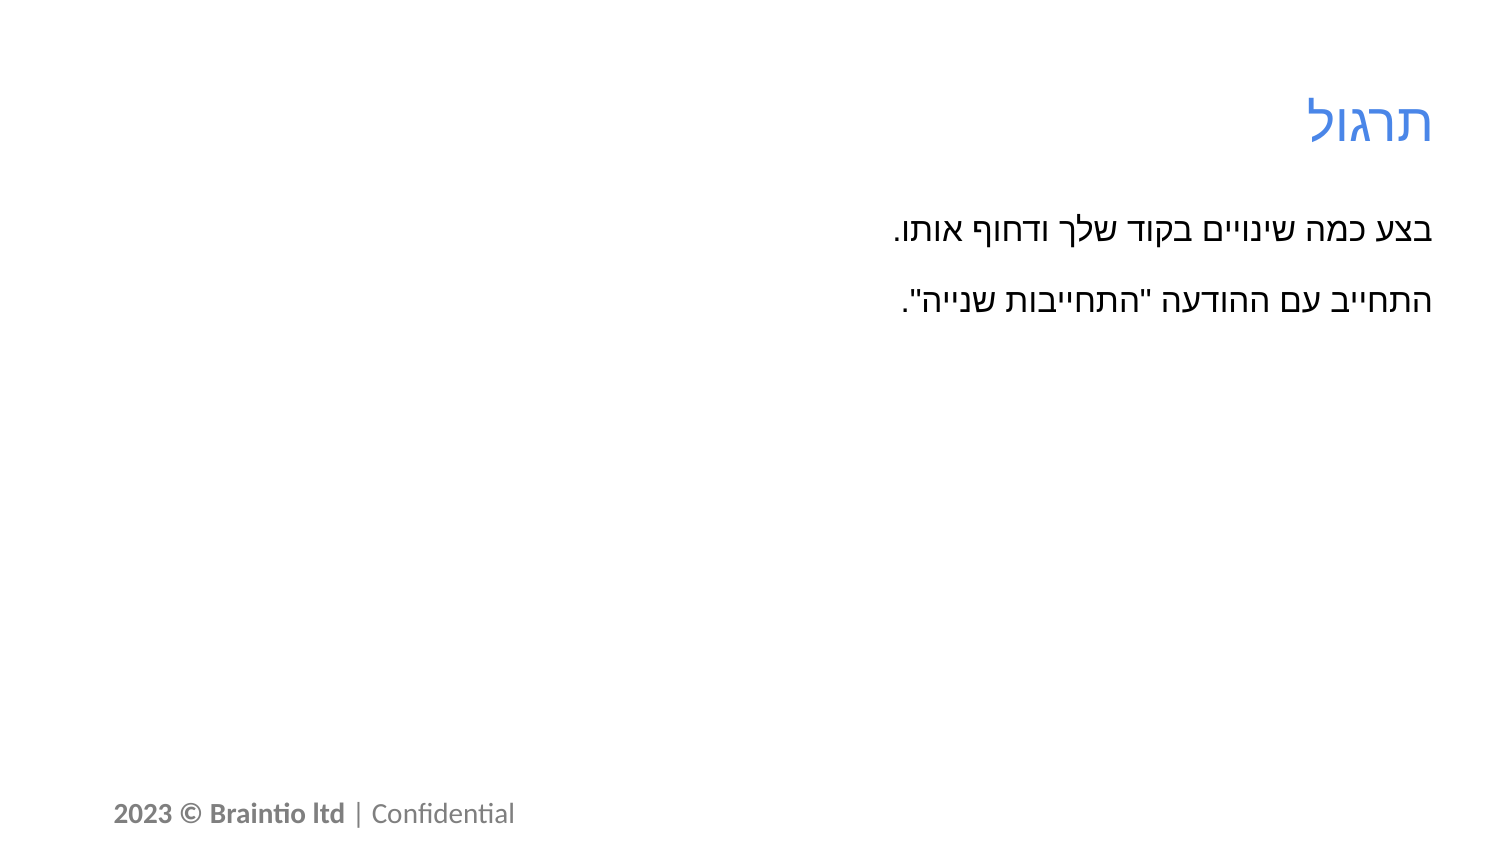

# תרגול
בצע כמה שינויים בקוד שלך ודחוף אותו.
התחייב עם ההודעה "התחייבות שנייה".